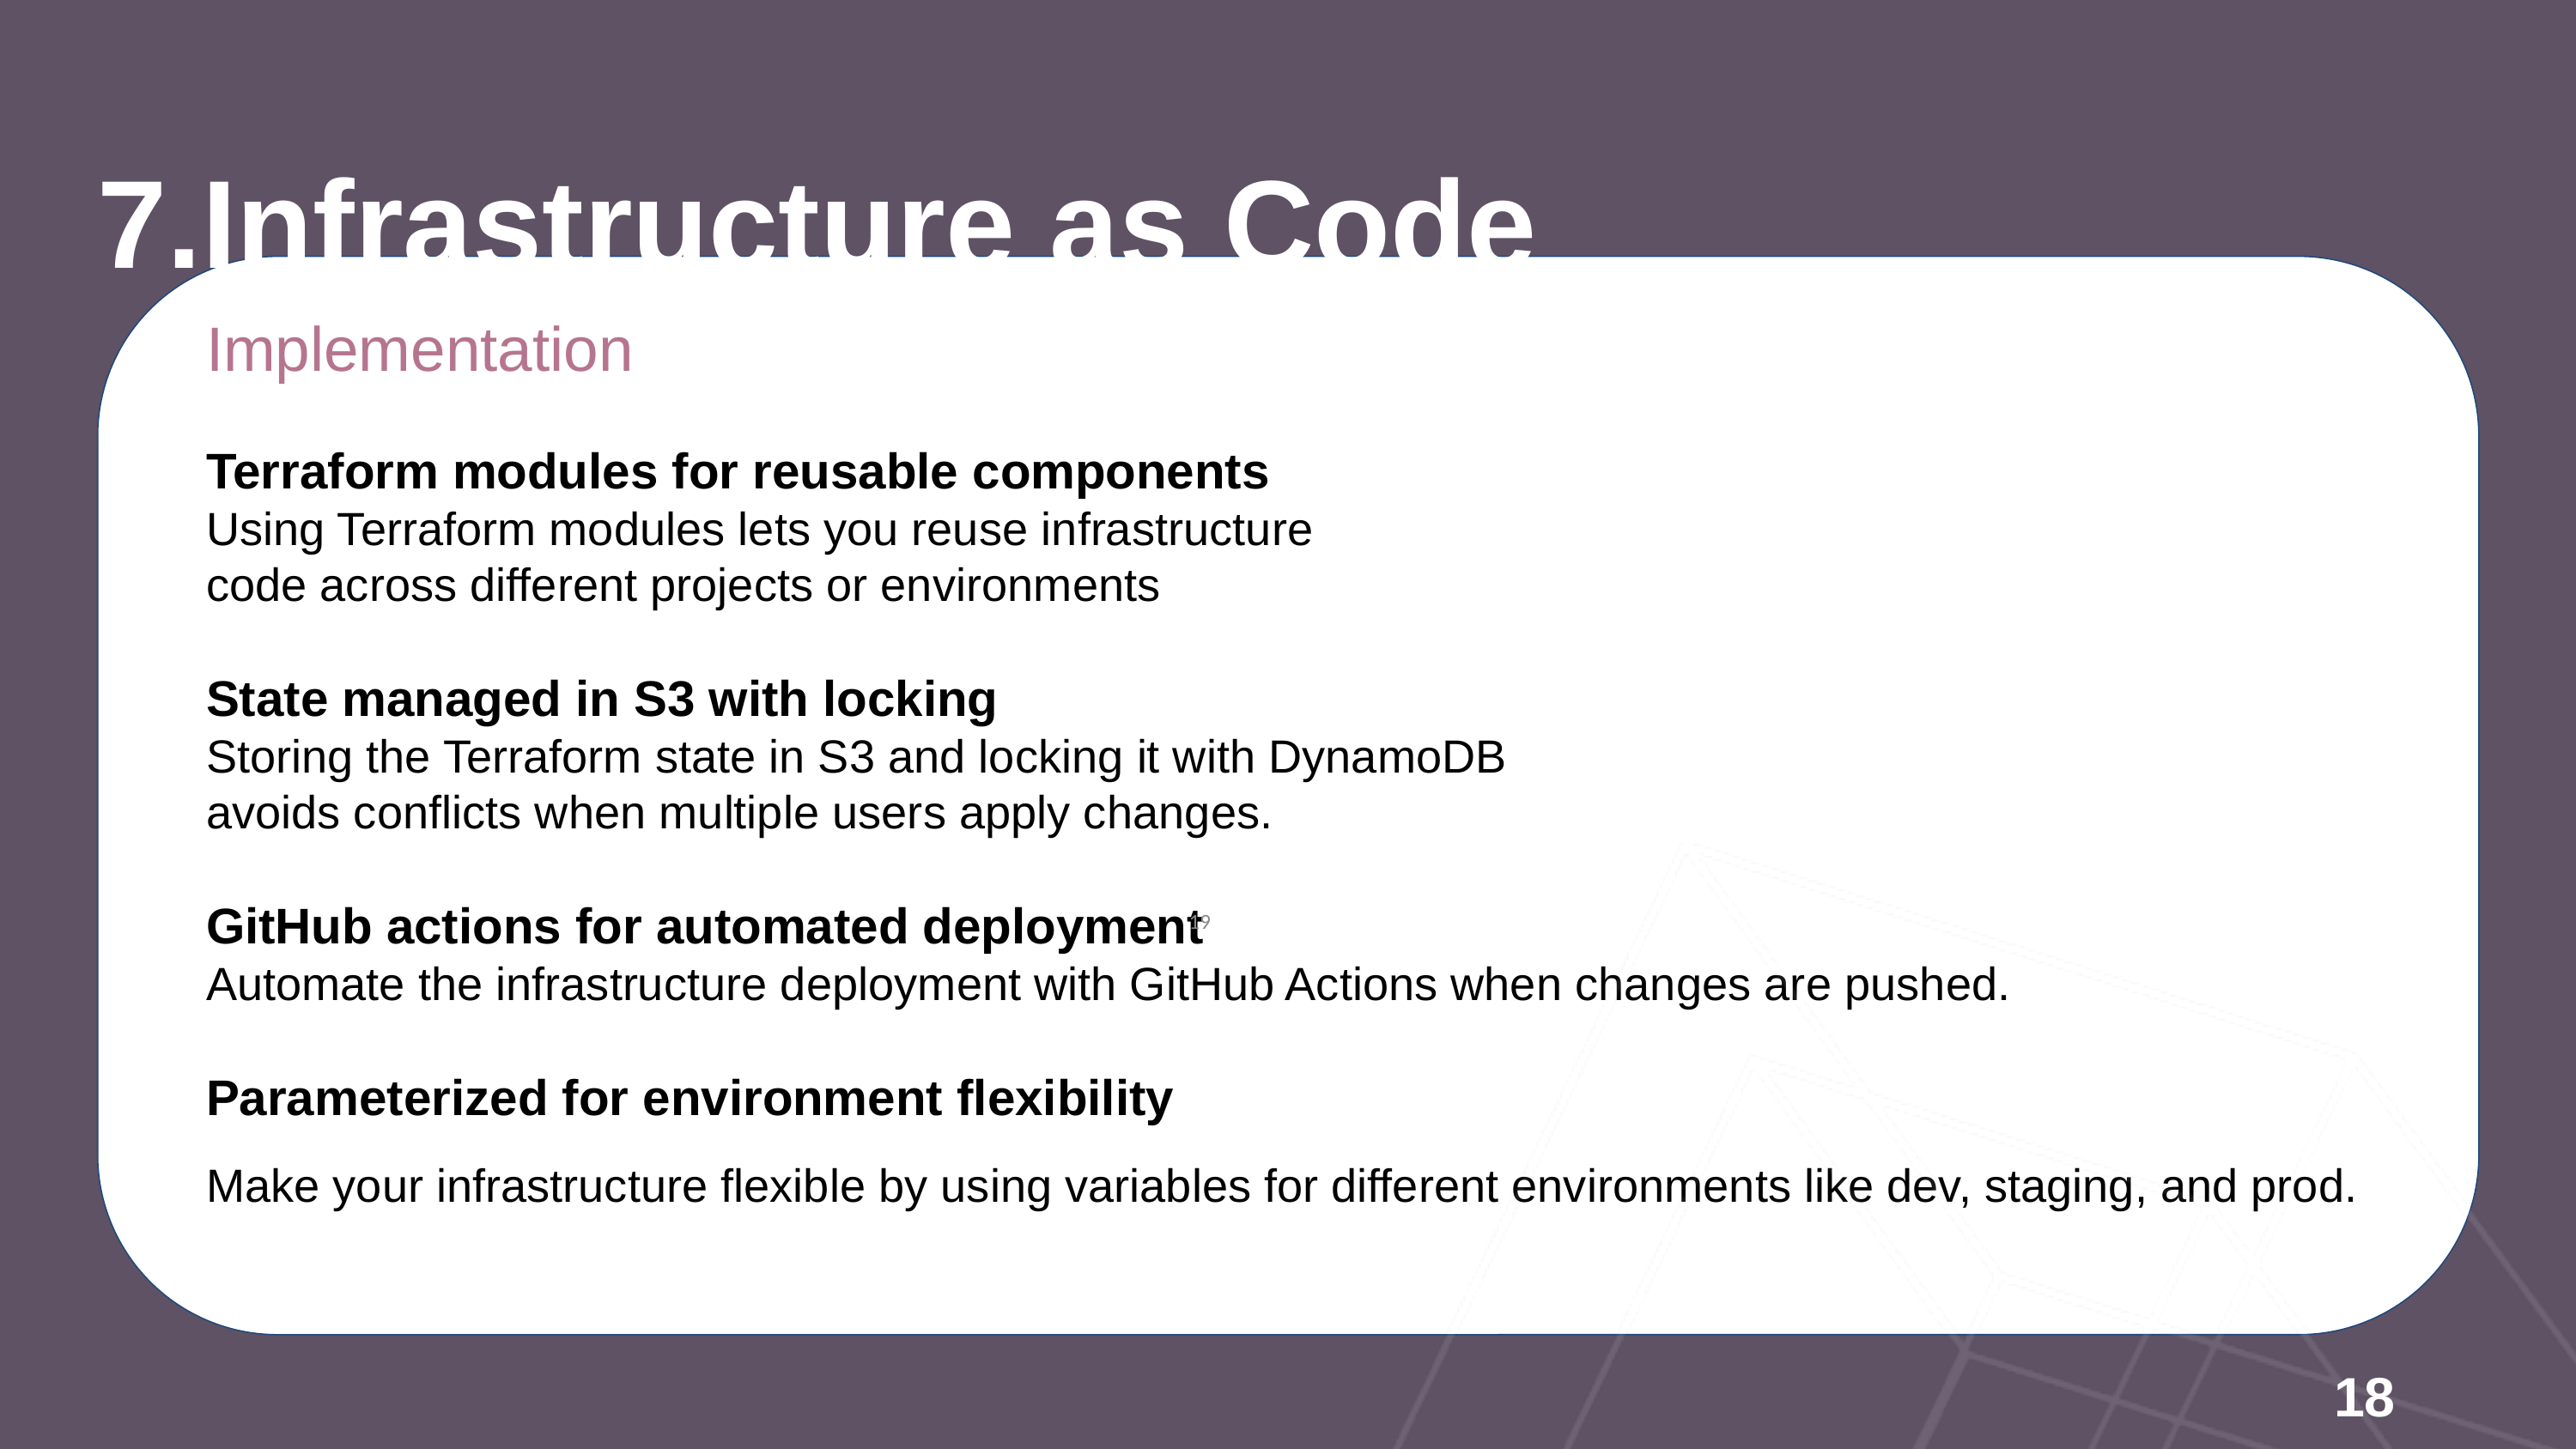

7.Infrastructure as Code

Implementation

Terraform modules for reusable components
Using Terraform modules lets you reuse infrastructure
code across different projects or environments

State managed in S3 with locking
Storing the Terraform state in S3 and locking it with DynamoDB
avoids conflicts when multiple users apply changes.

GitHub actions for automated deployment
Automate the infrastructure deployment with GitHub Actions when changes are pushed.

Parameterized for environment flexibility
Make your infrastructure flexible by using variables for different environments like dev, staging, and prod.

19
18